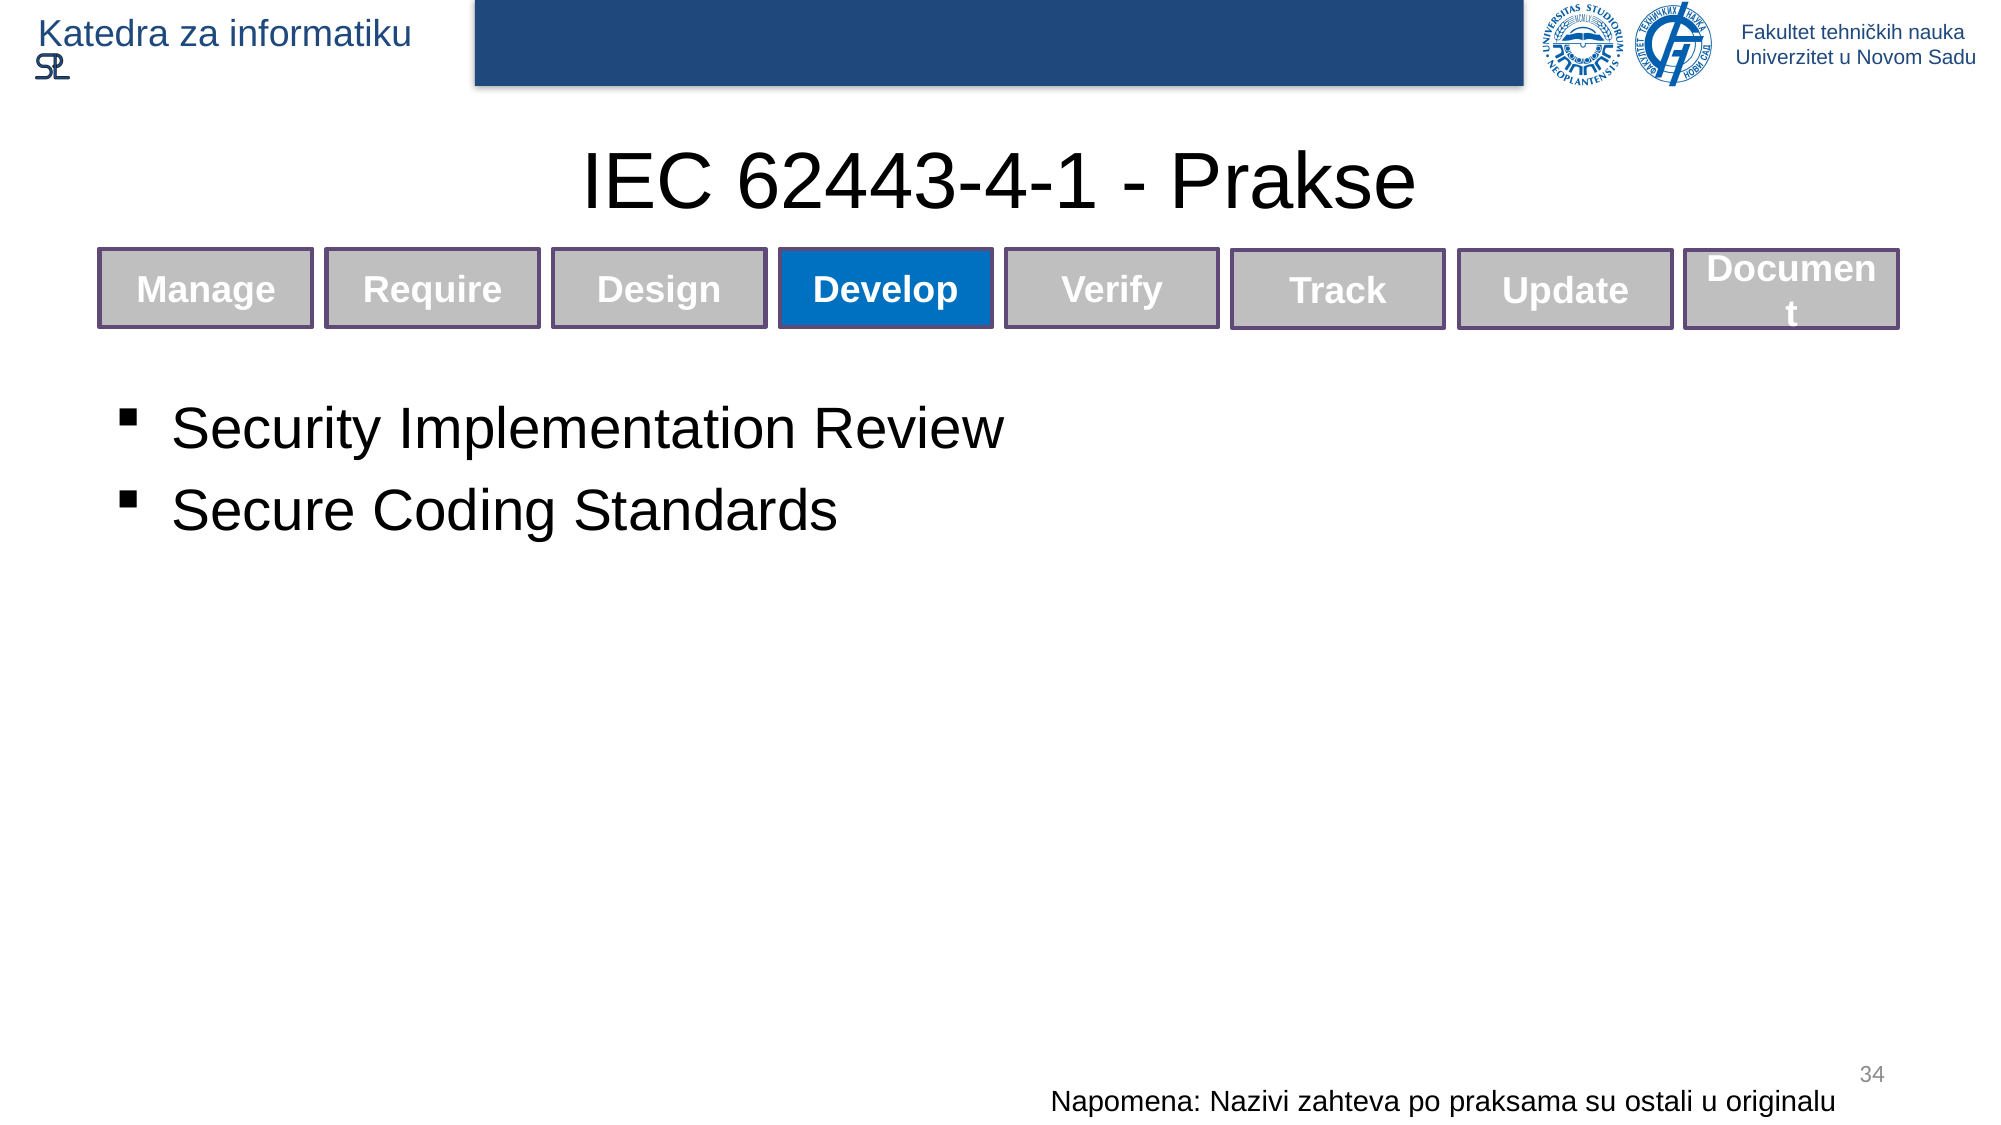

# IEC 62443-4-1 - Prakse
Verify
Manage
Require
Design
Develop
Manage
Document
Update
Track
Security Implementation Review
Secure Coding Standards
34
Napomena: Nazivi zahteva po praksama su ostali u originalu